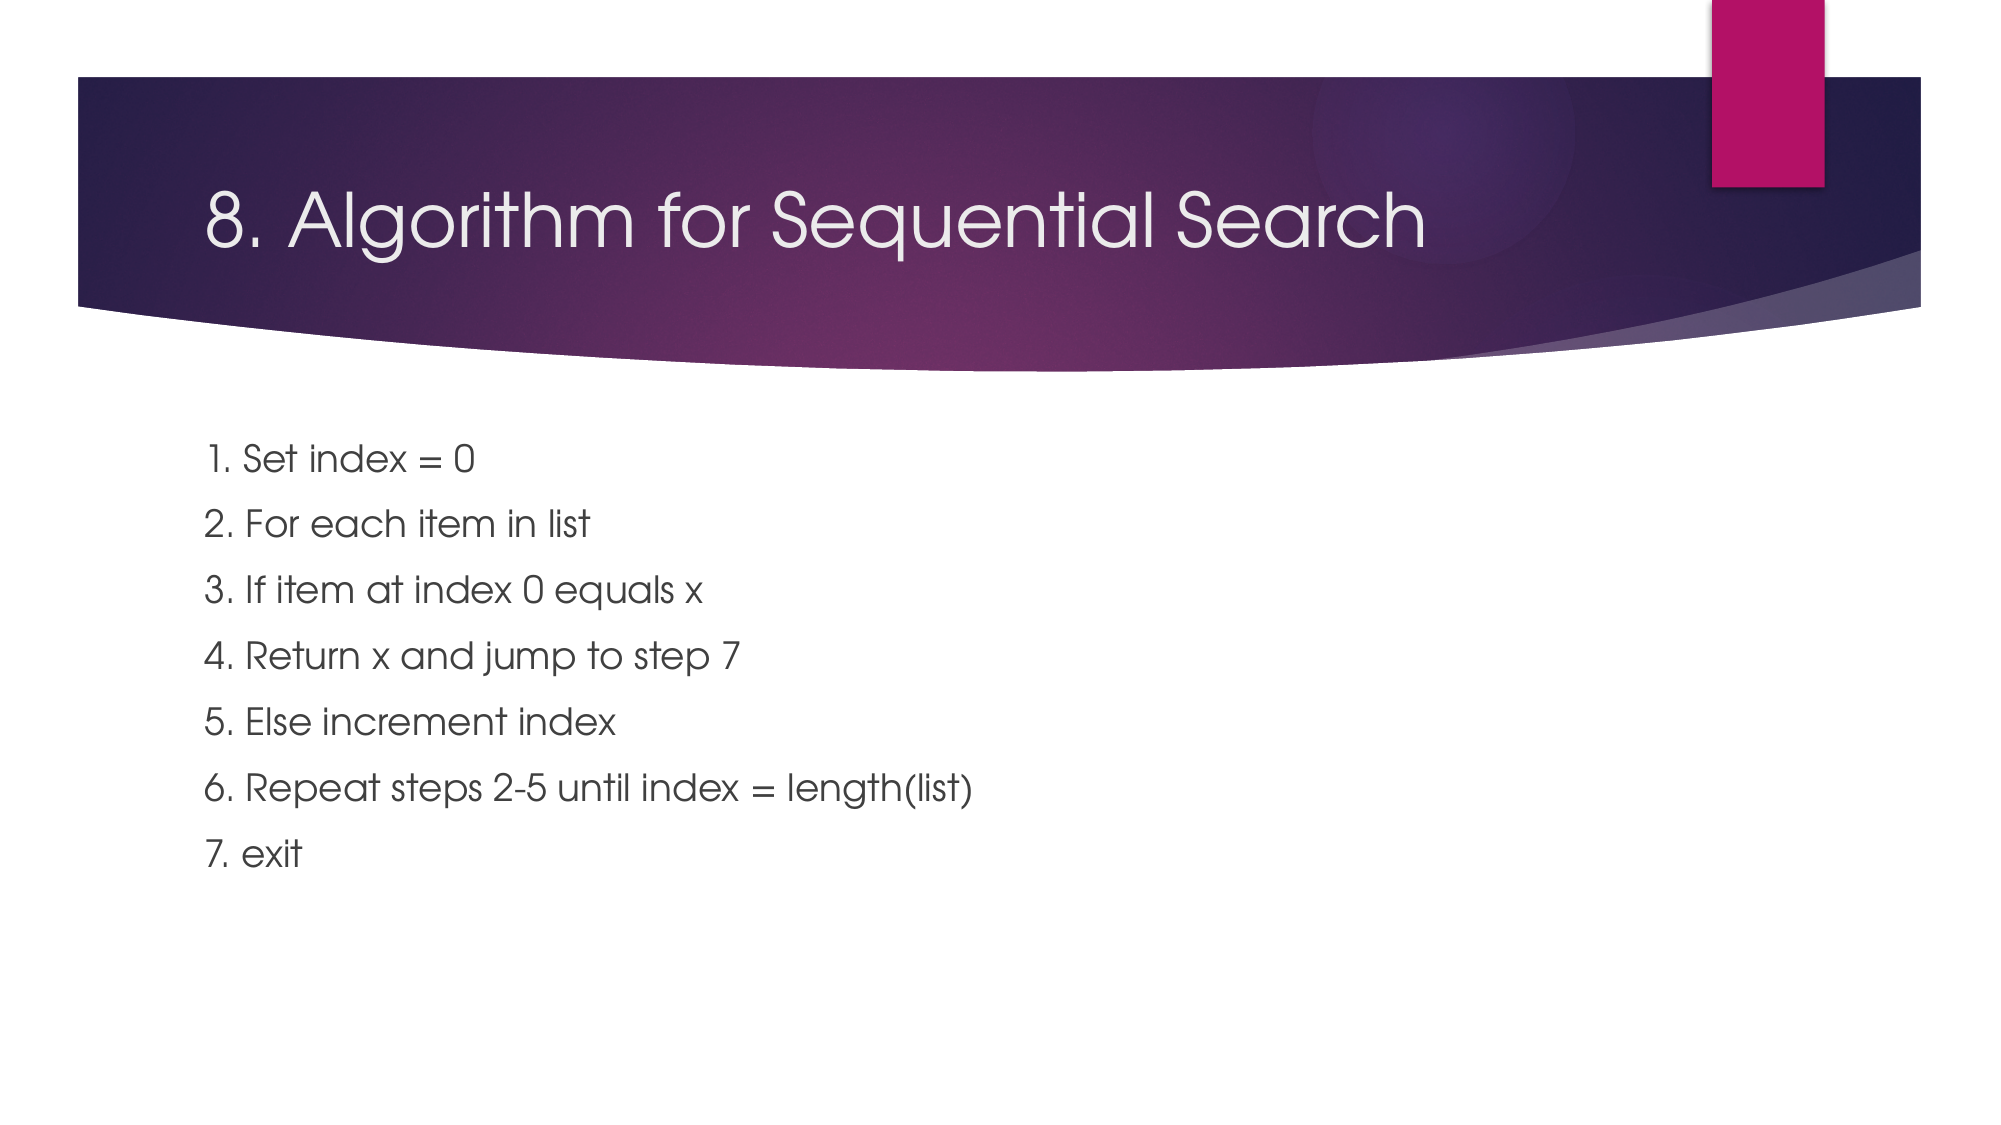

# 8. Algorithm for Sequential Search
1. Set index = 0
2. For each item in list
3. If item at index 0 equals x
4. Return x and jump to step 7
5. Else increment index
6. Repeat steps 2-5 until index = length(list)
7. exit